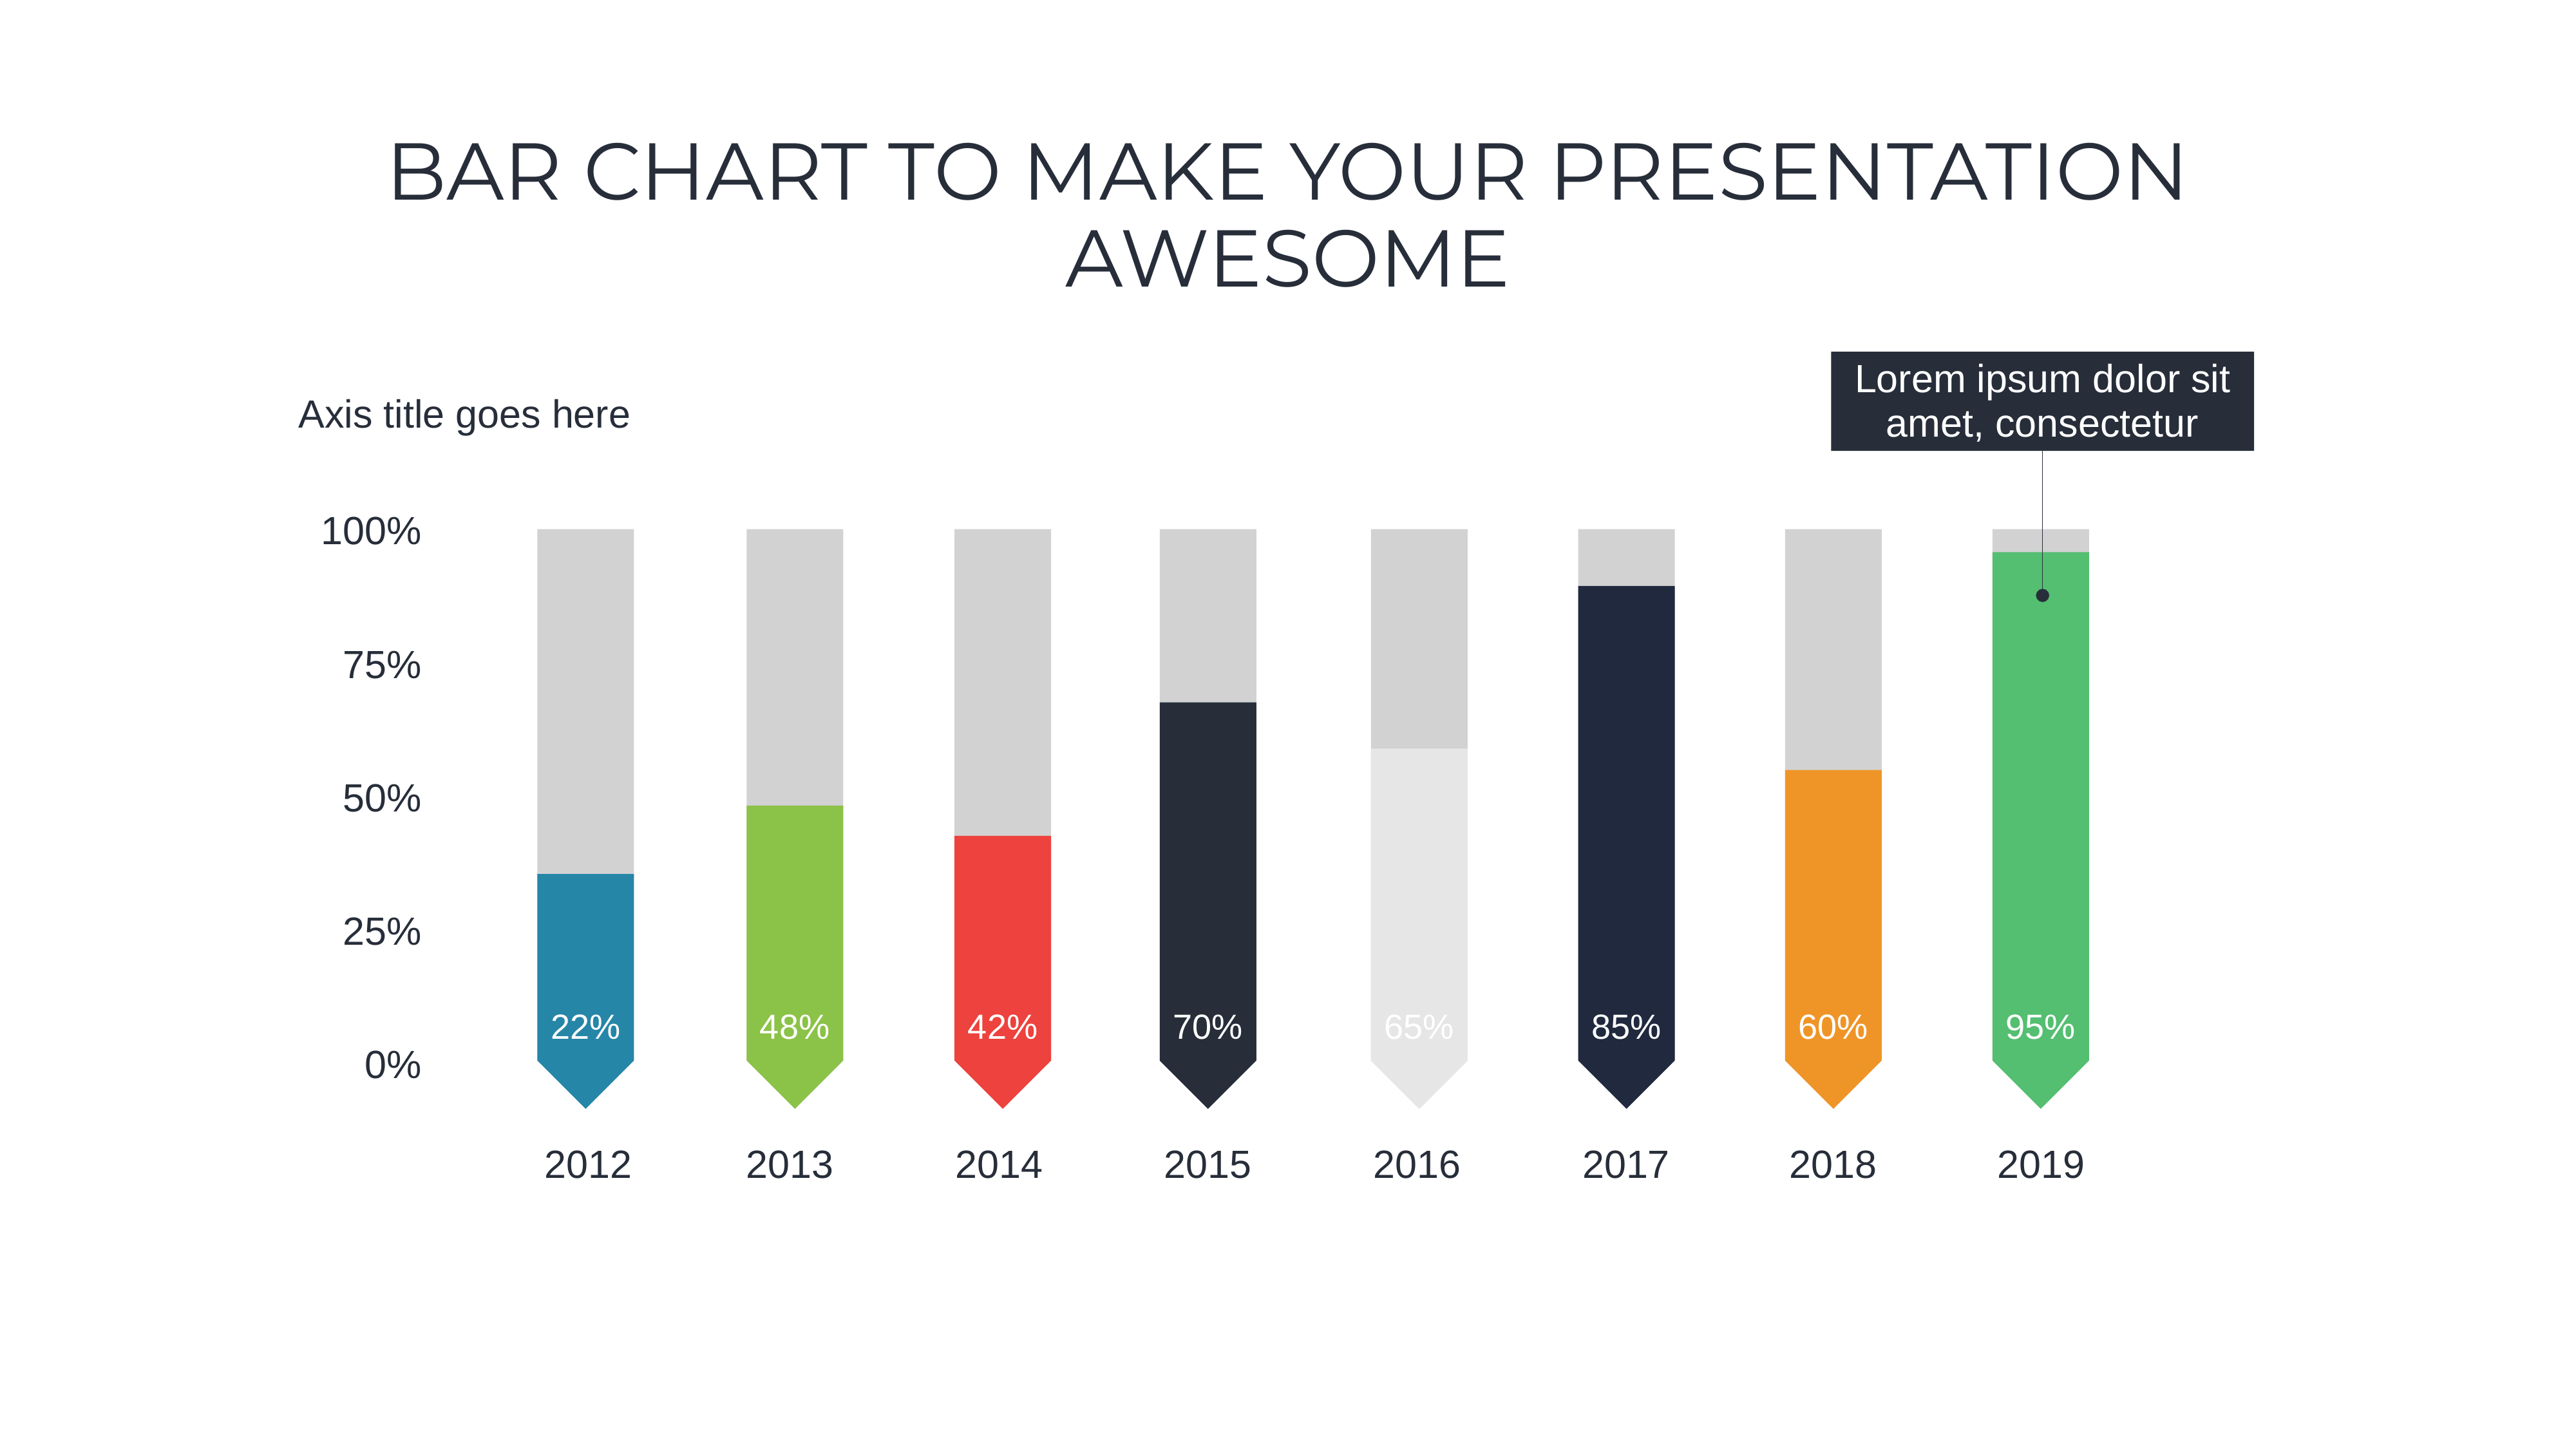

# BAR CHART TO MAKE YOUR PRESENTATION AWESOME
Lorem ipsum dolor sit amet, consectetur
Axis title goes here
100%
75%

50%
95%
85%
70%
65%
60%
25%
48%
42%
22%
0%
2012
2013
2014
2015
2016
2017
2018
2019